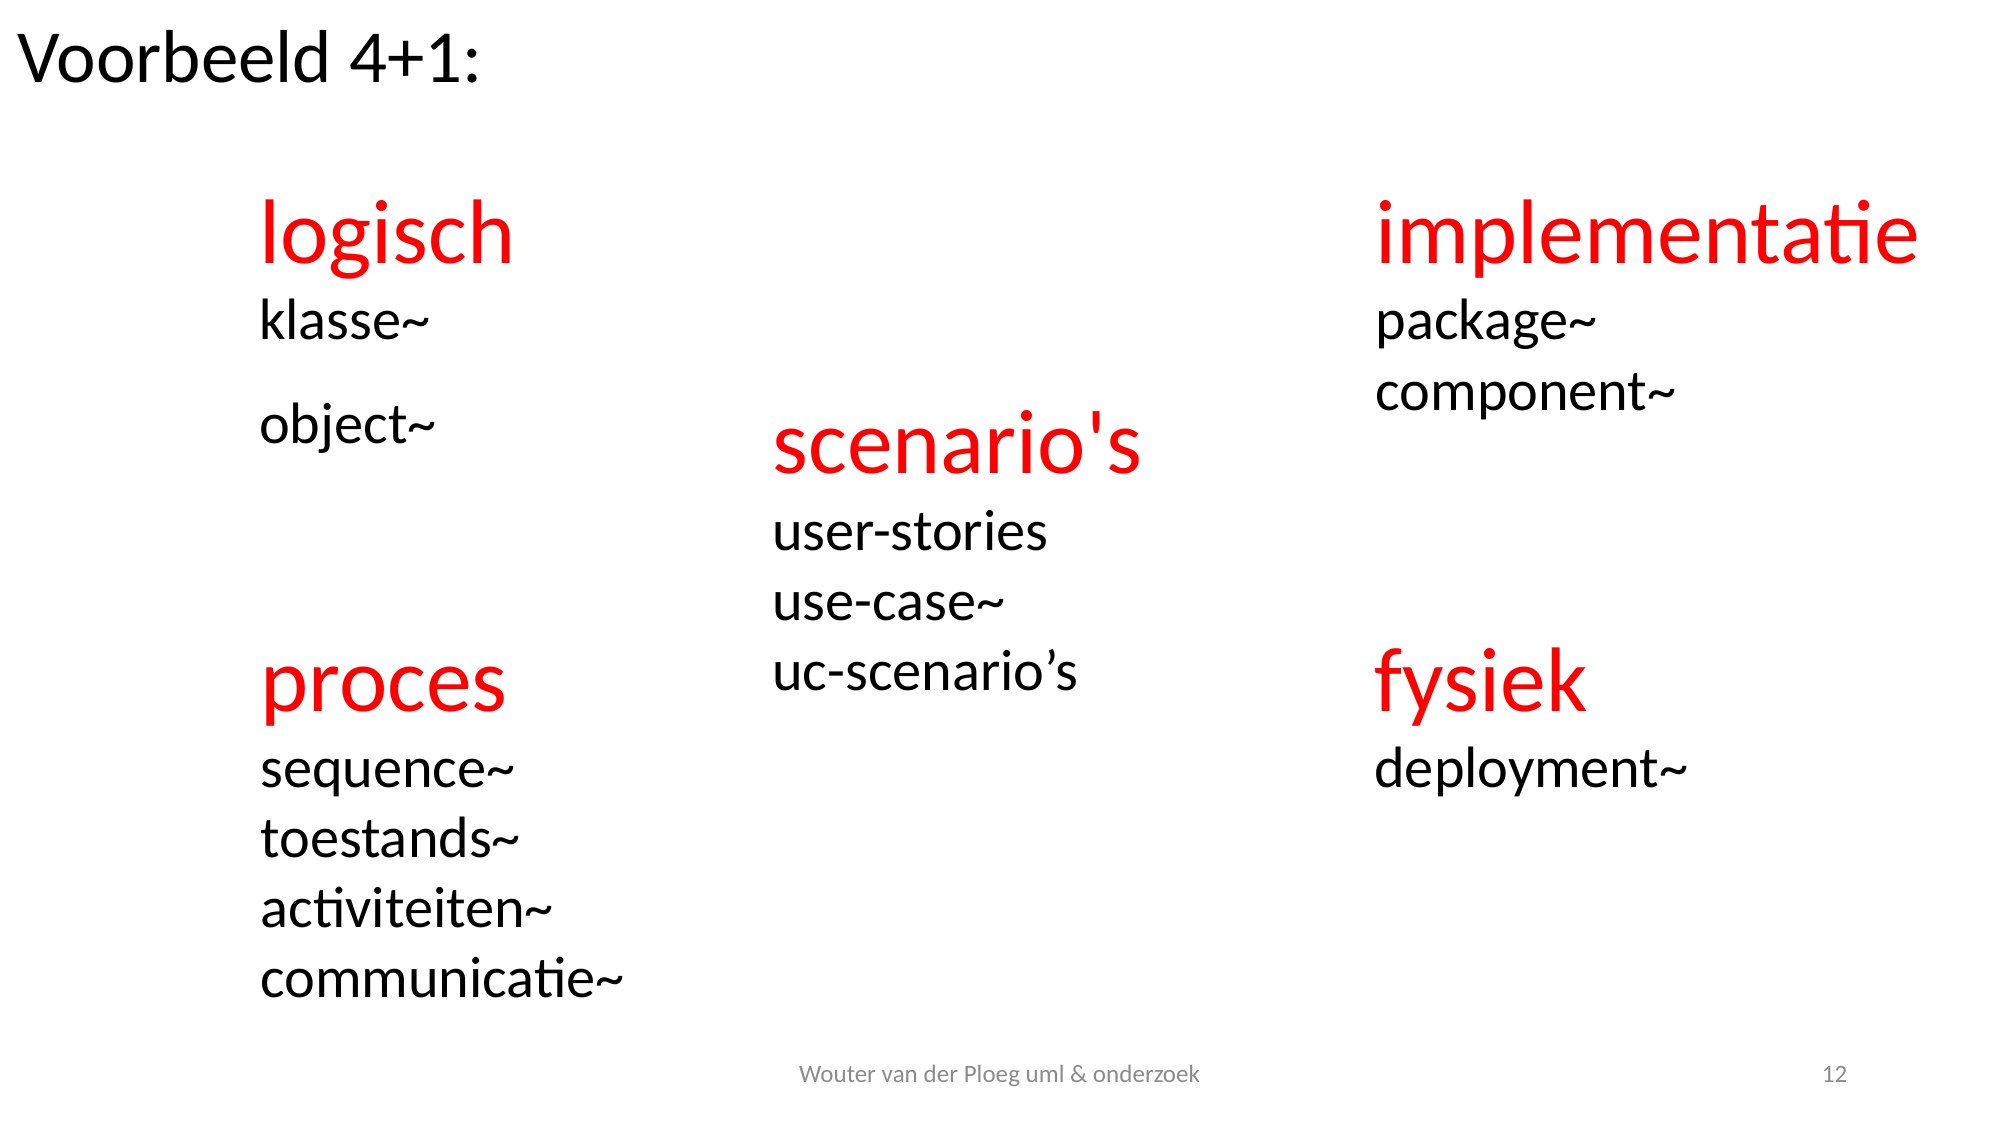

Voorbeeld 4+1:
logisch
klasse~
object~
implementatie
package~
component~
scenario's
user-stories
use-case~
uc-scenario’s
fysiek
deployment~
proces
sequence~
toestands~
activiteiten~
communicatie~
Wouter van der Ploeg uml & onderzoek
12